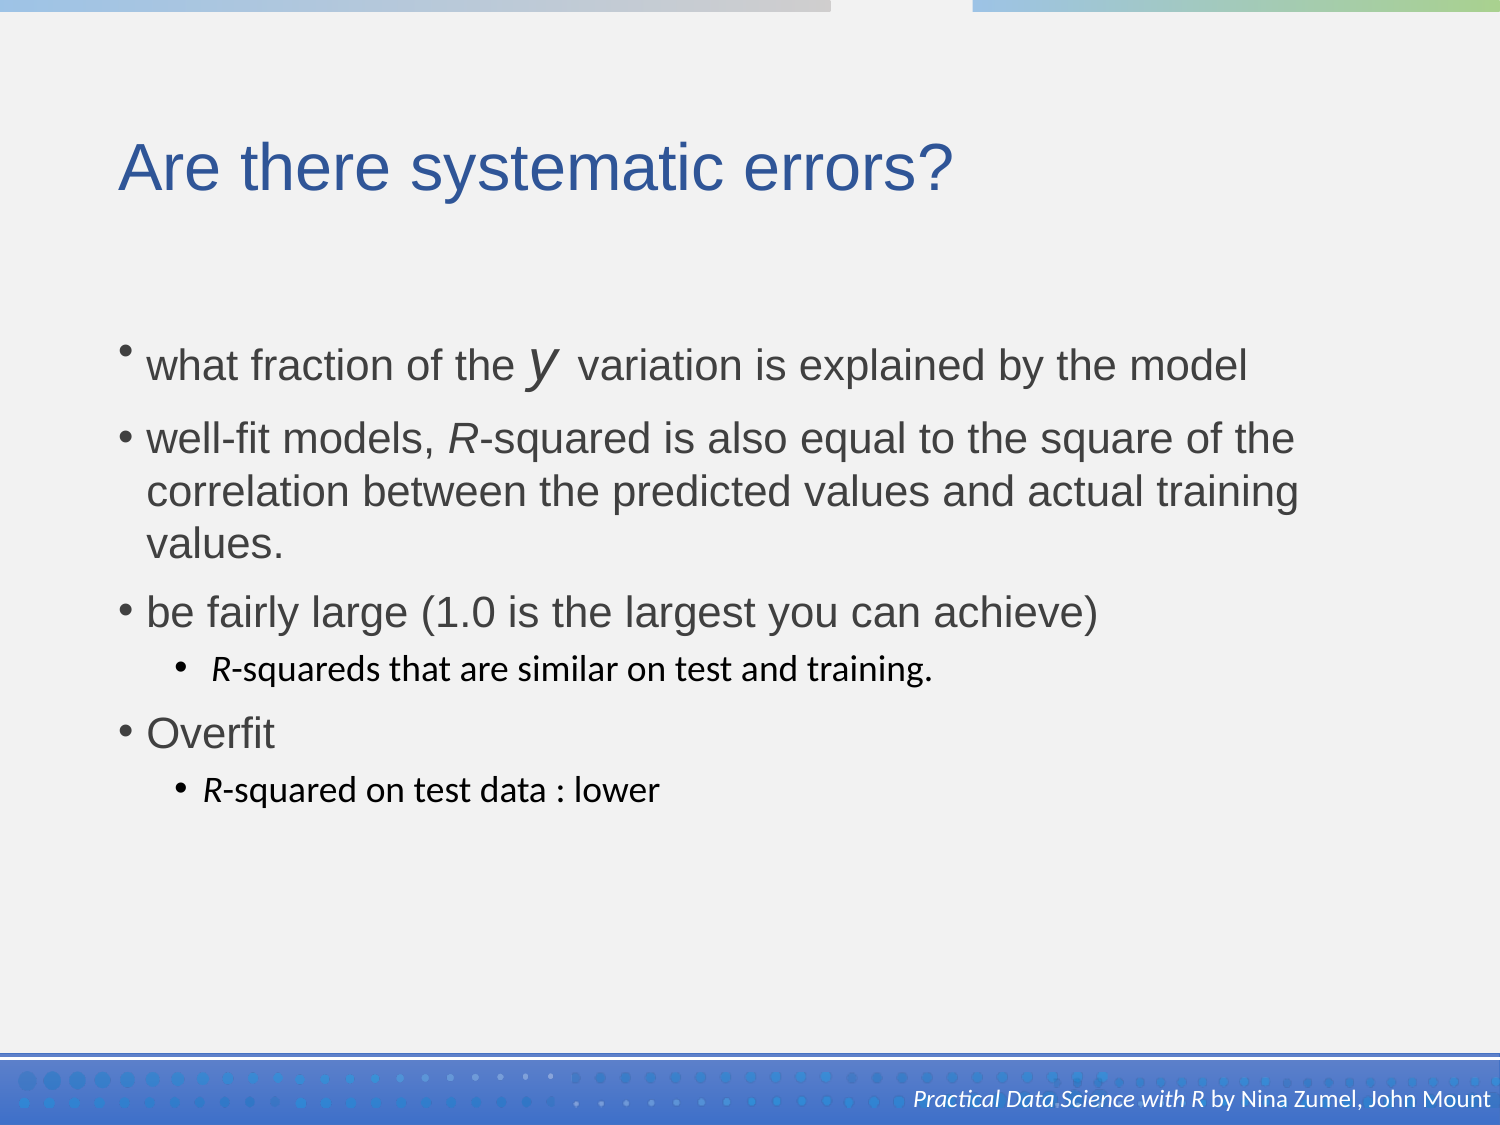

# Are there systematic errors?
what fraction of the y variation is explained by the model
well-fit models, R-squared is also equal to the square of the correlation between the predicted values and actual training values.
be fairly large (1.0 is the largest you can achieve)
 R-squareds that are similar on test and training.
Overfit
R-squared on test data : lower
Practical Data Science with R by Nina Zumel, John Mount